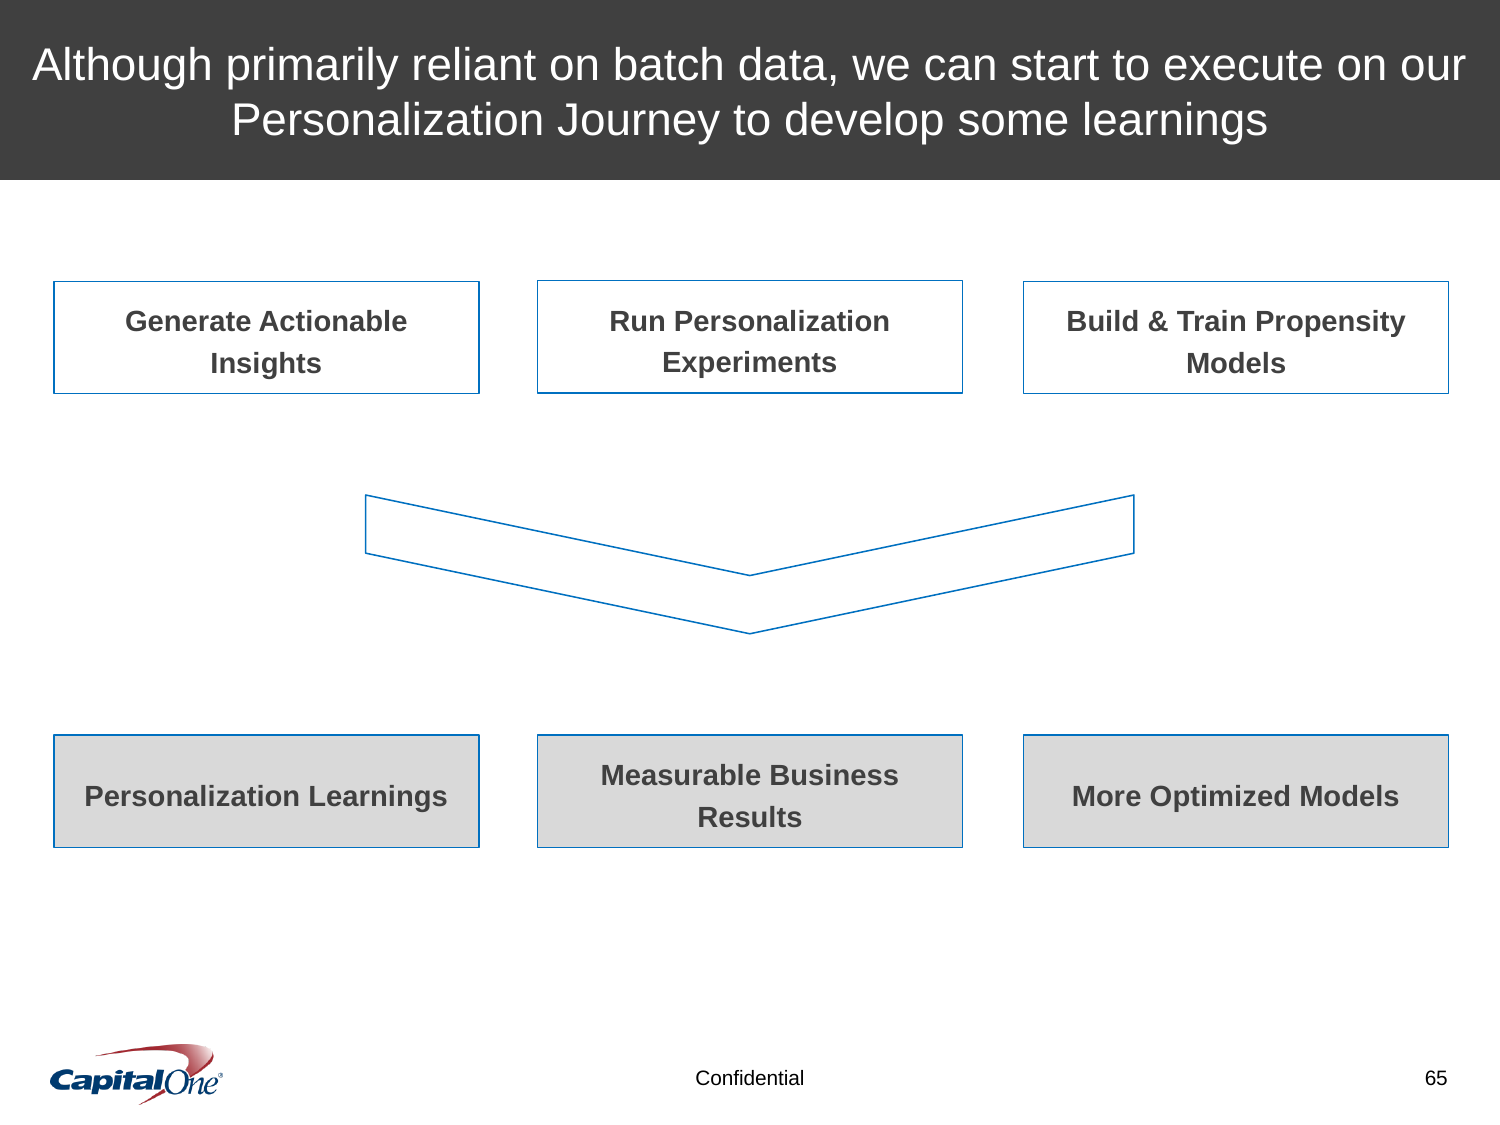

Although primarily reliant on batch data, we can start to execute on our Personalization Journey to develop some learnings
#

Run Personalization Experiments
Generate Actionable Insights
Build & Train Propensity Models
Personalization Learnings
Measurable Business Results
More Optimized Models